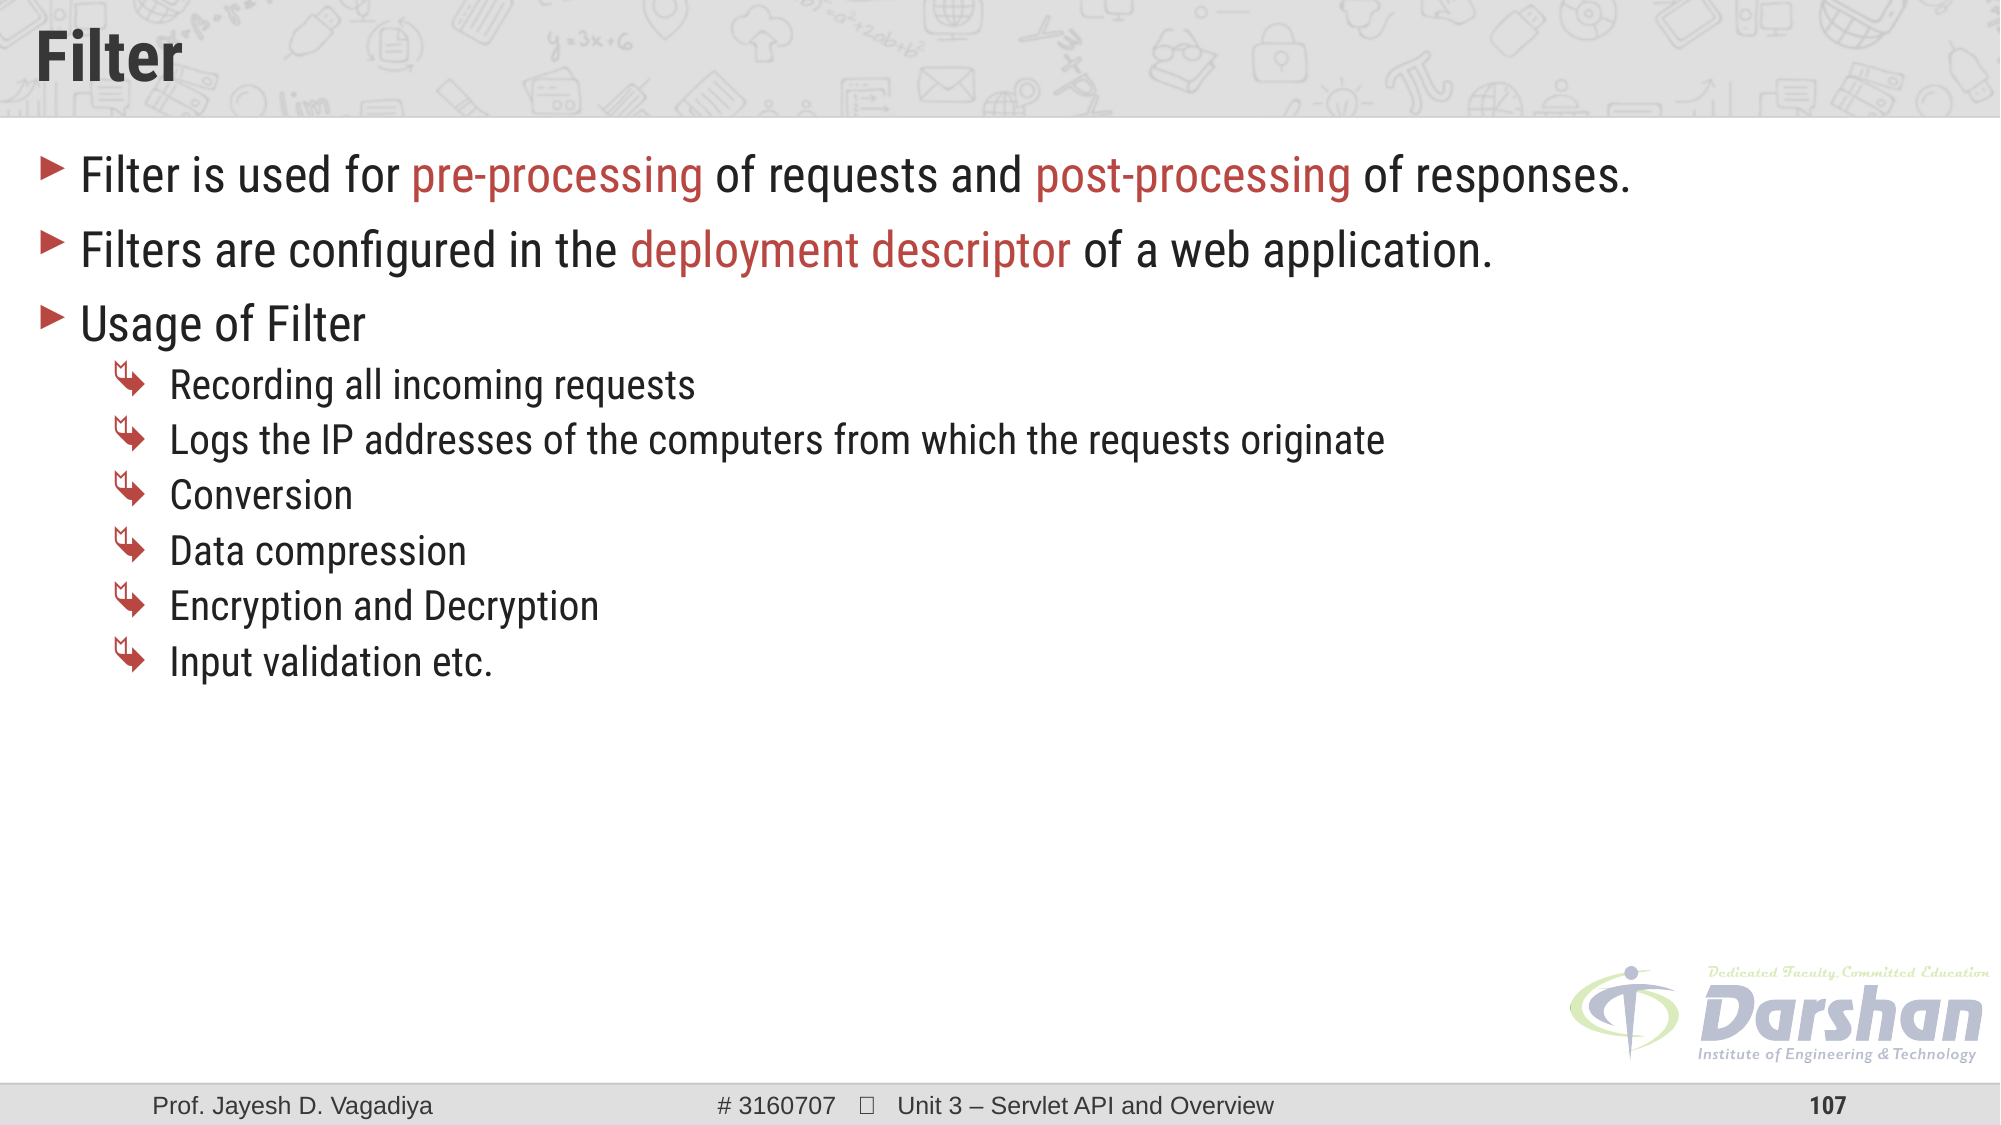

# Filter
Filter is used for pre-processing of requests and post-processing of responses.
Filters are configured in the deployment descriptor of a web application.
Usage of Filter
Recording all incoming requests
Logs the IP addresses of the computers from which the requests originate
Conversion
Data compression
Encryption and Decryption
Input validation etc.